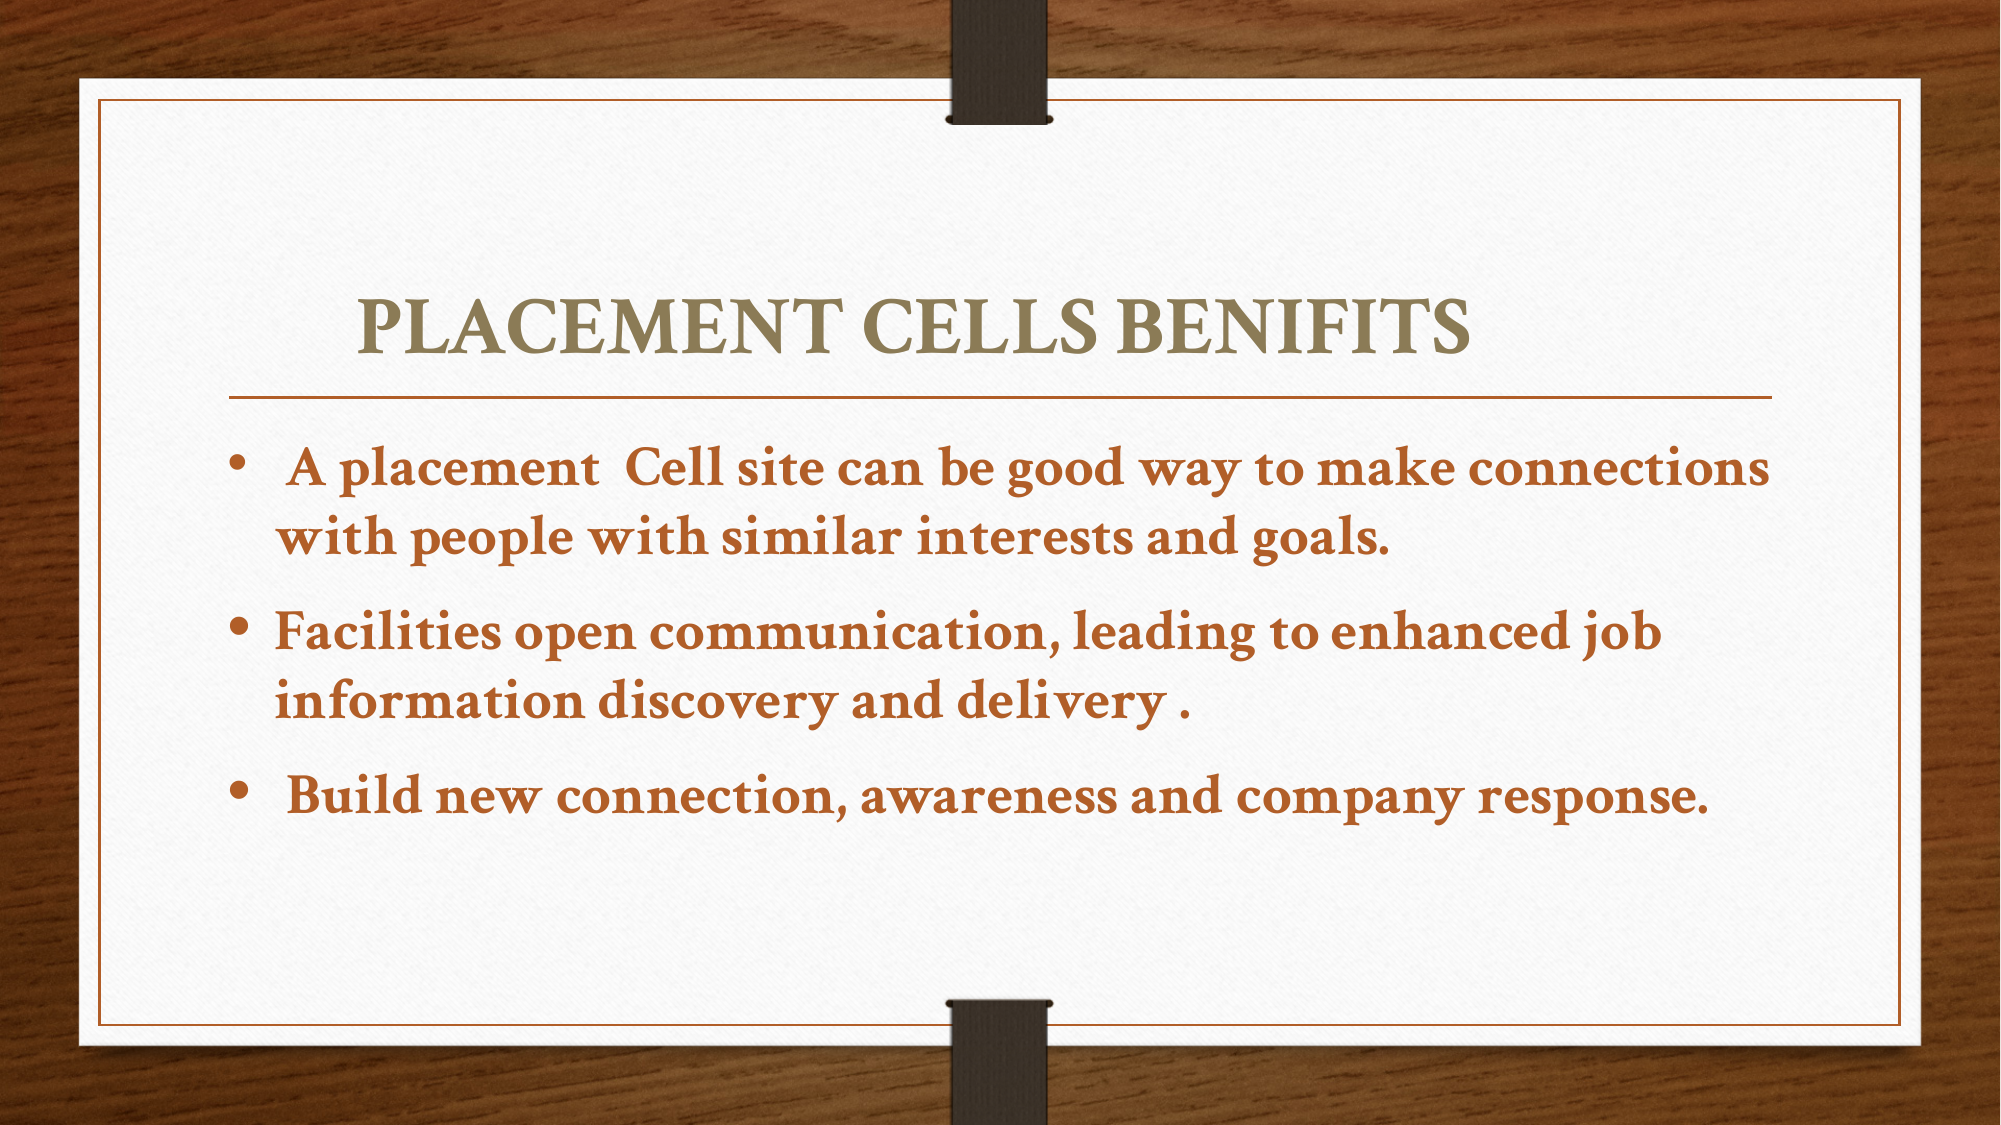

# PLACEMENT CELLS BENIFITS
 A placement  Cell site can be good way to make connections with people with similar interests and goals.
Facilities open communication, leading to enhanced job information discovery and delivery .
 Build new connection, awareness and company response.